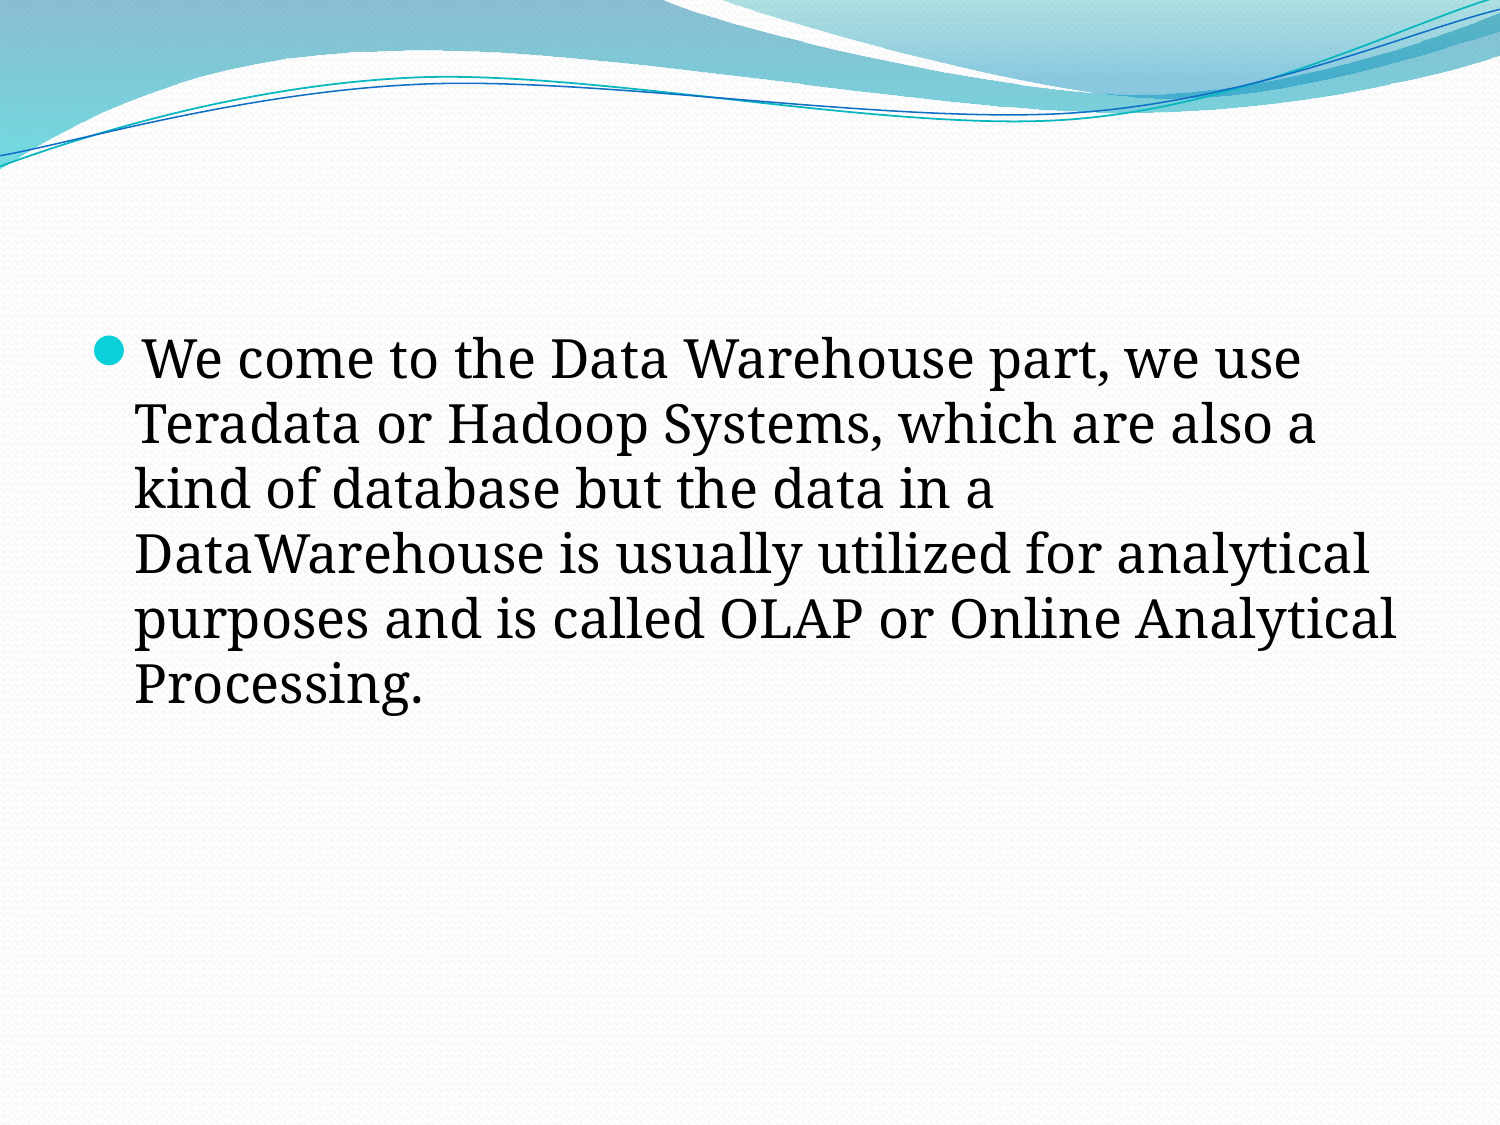

#
We come to the Data Warehouse part, we use Teradata or Hadoop Systems, which are also a kind of database but the data in a DataWarehouse is usually utilized for analytical purposes and is called OLAP or Online Analytical Processing.